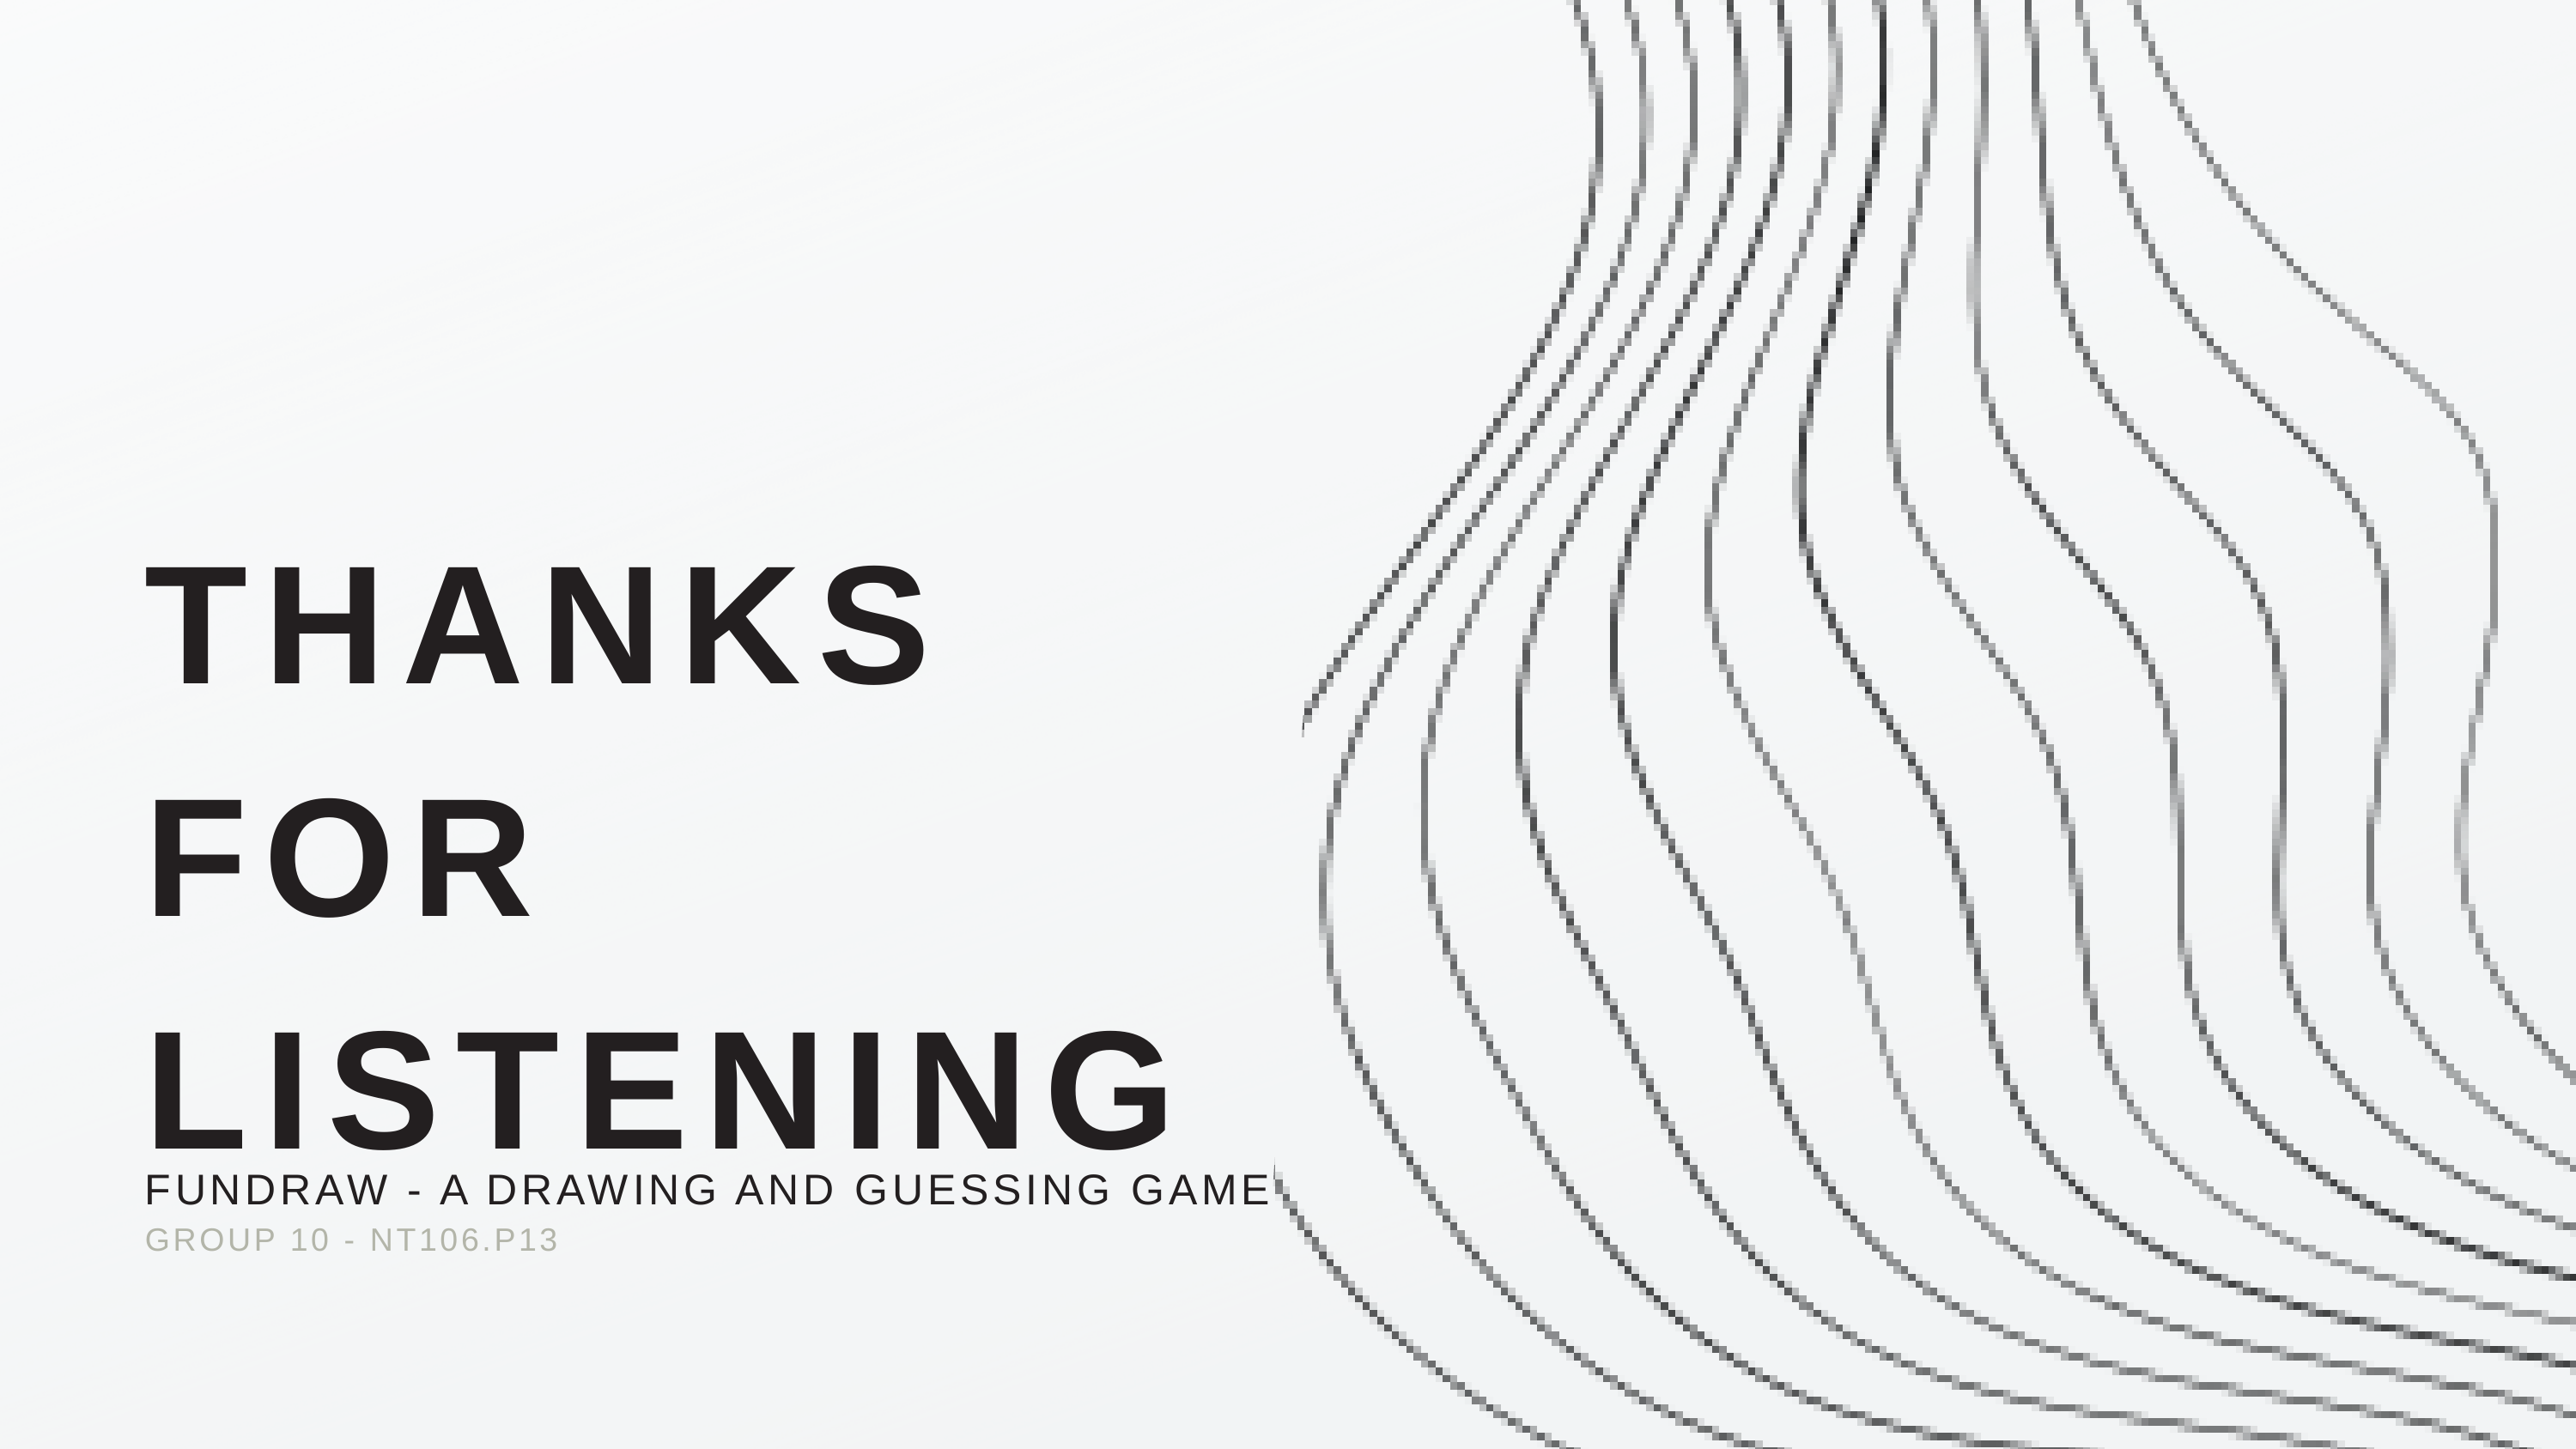

THANKS FOR LISTENING
FUNDRAW - A DRAWING AND GUESSING GAME
GROUP 10 - NT106.P13